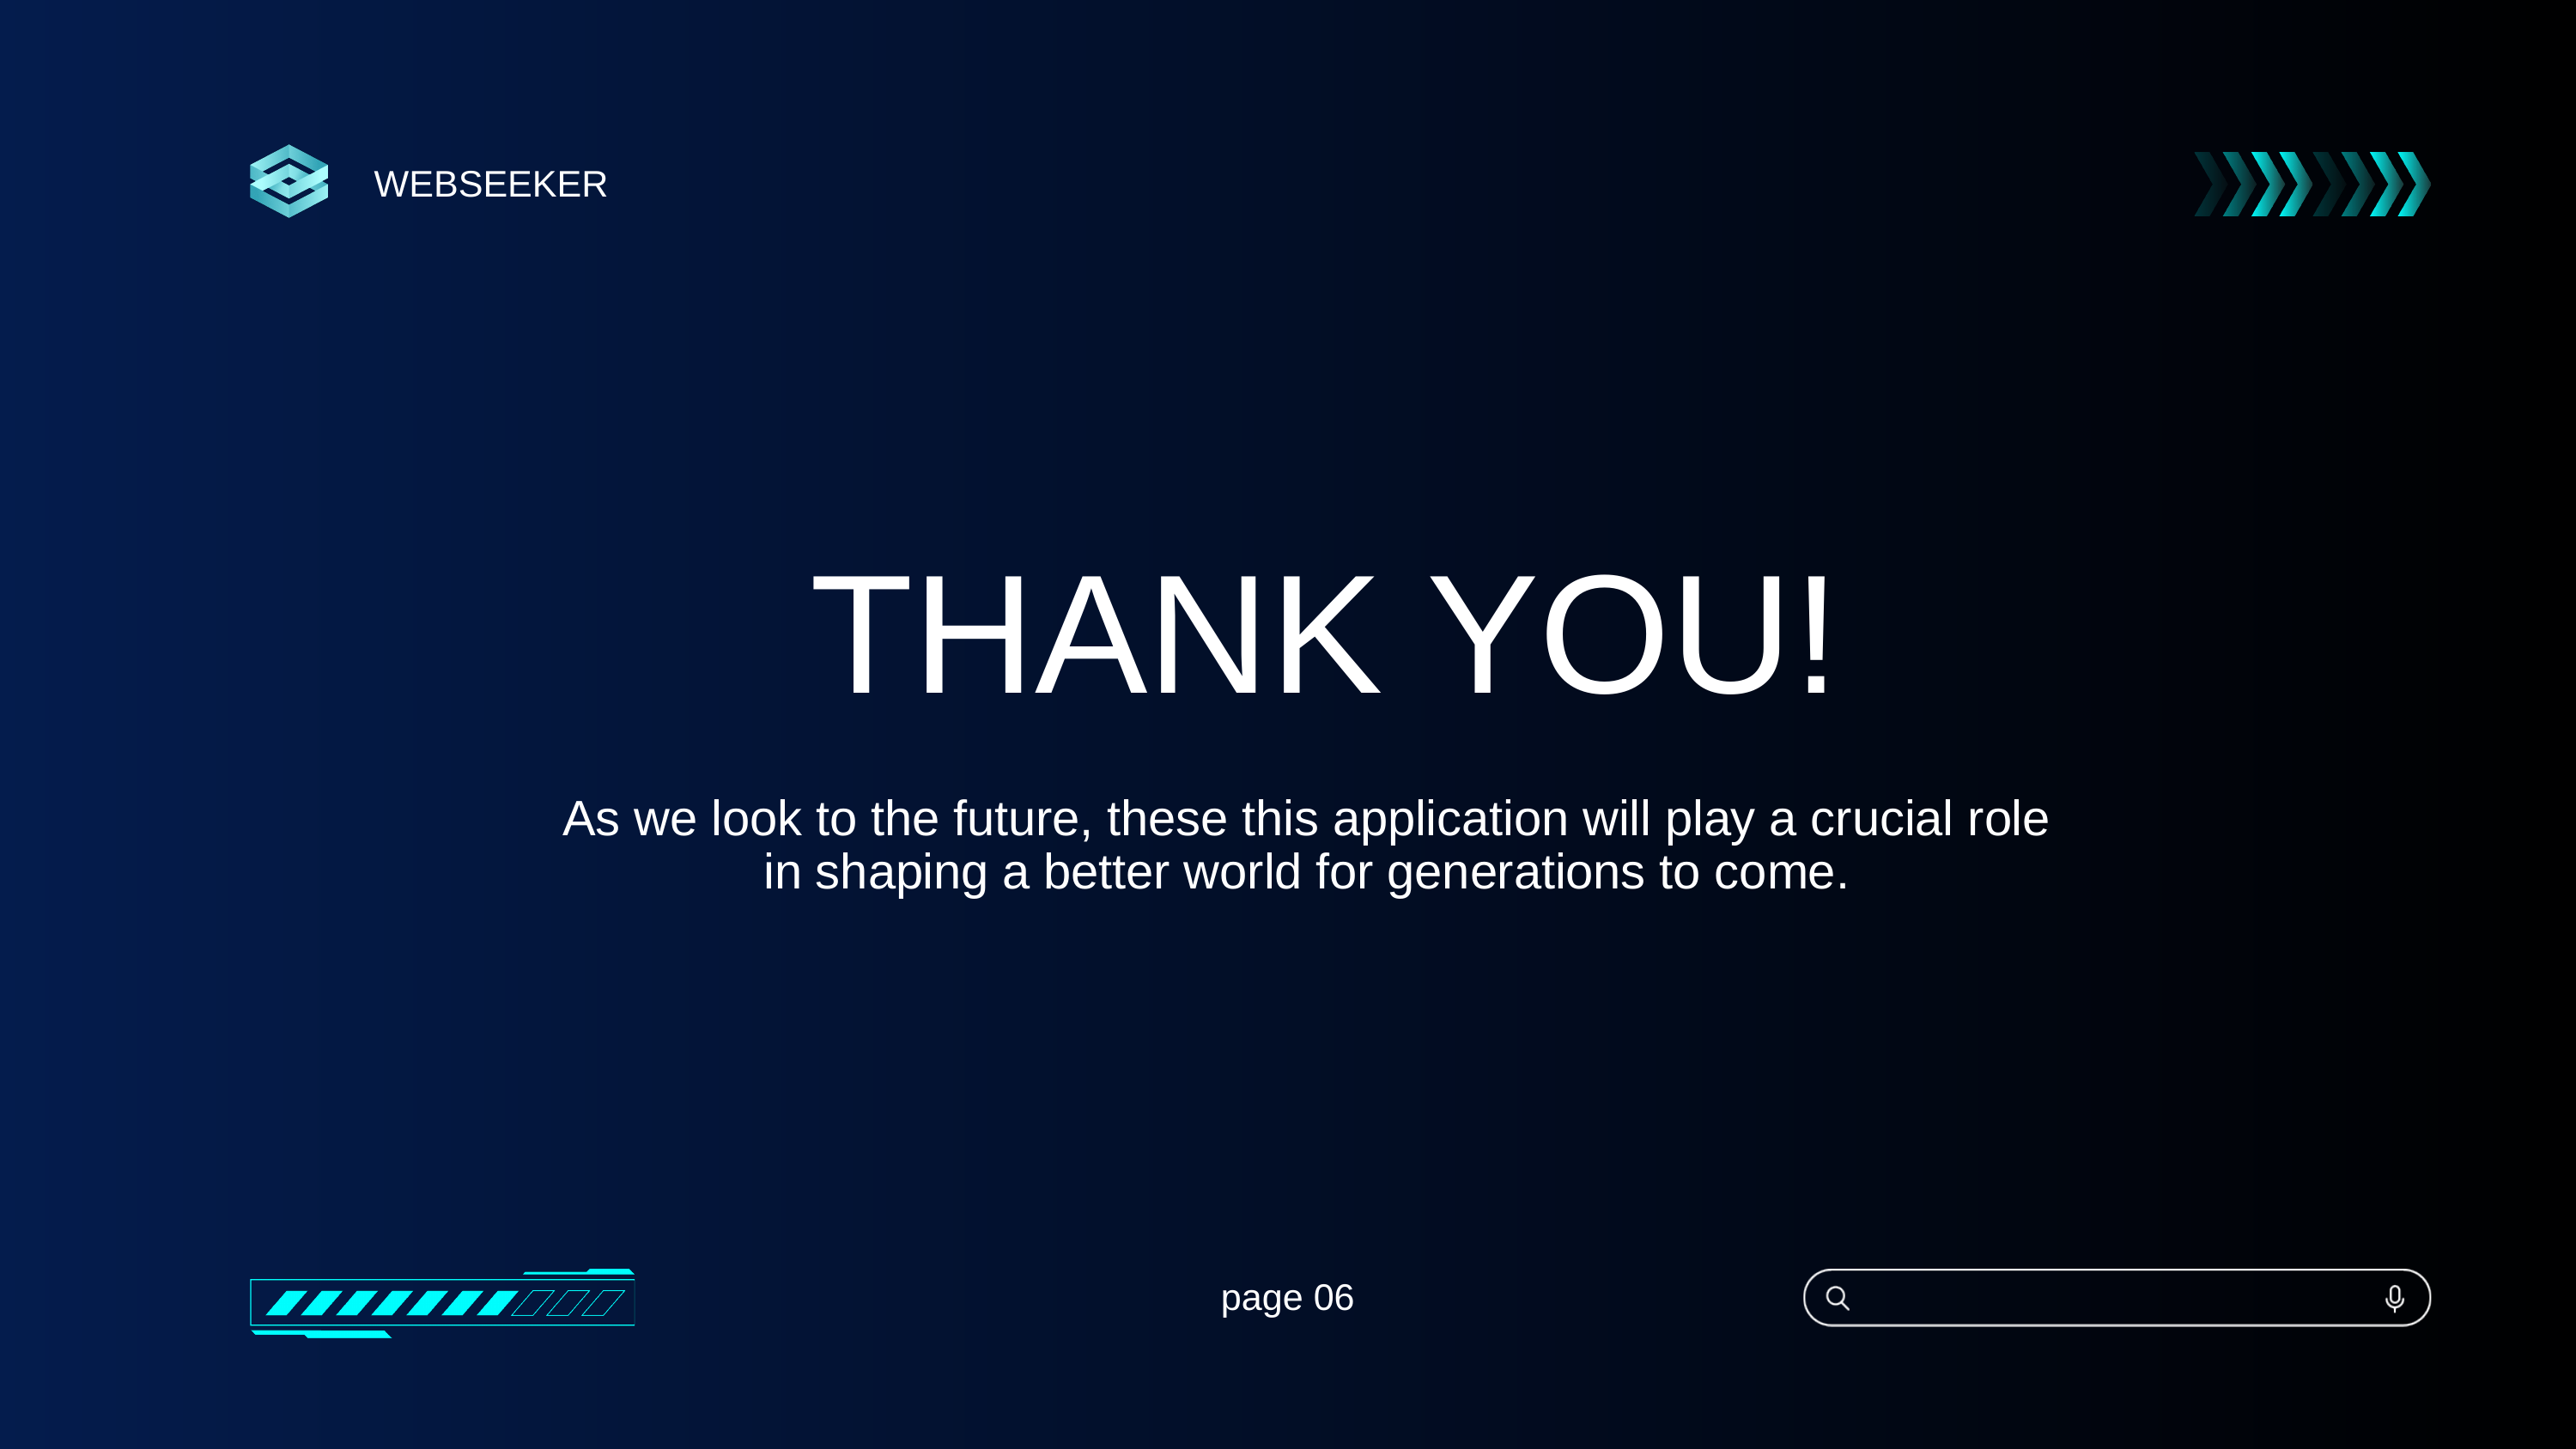

WEBSEEKER
THANK YOU!
As we look to the future, these this application will play a crucial role in shaping a better world for generations to come.

page 06